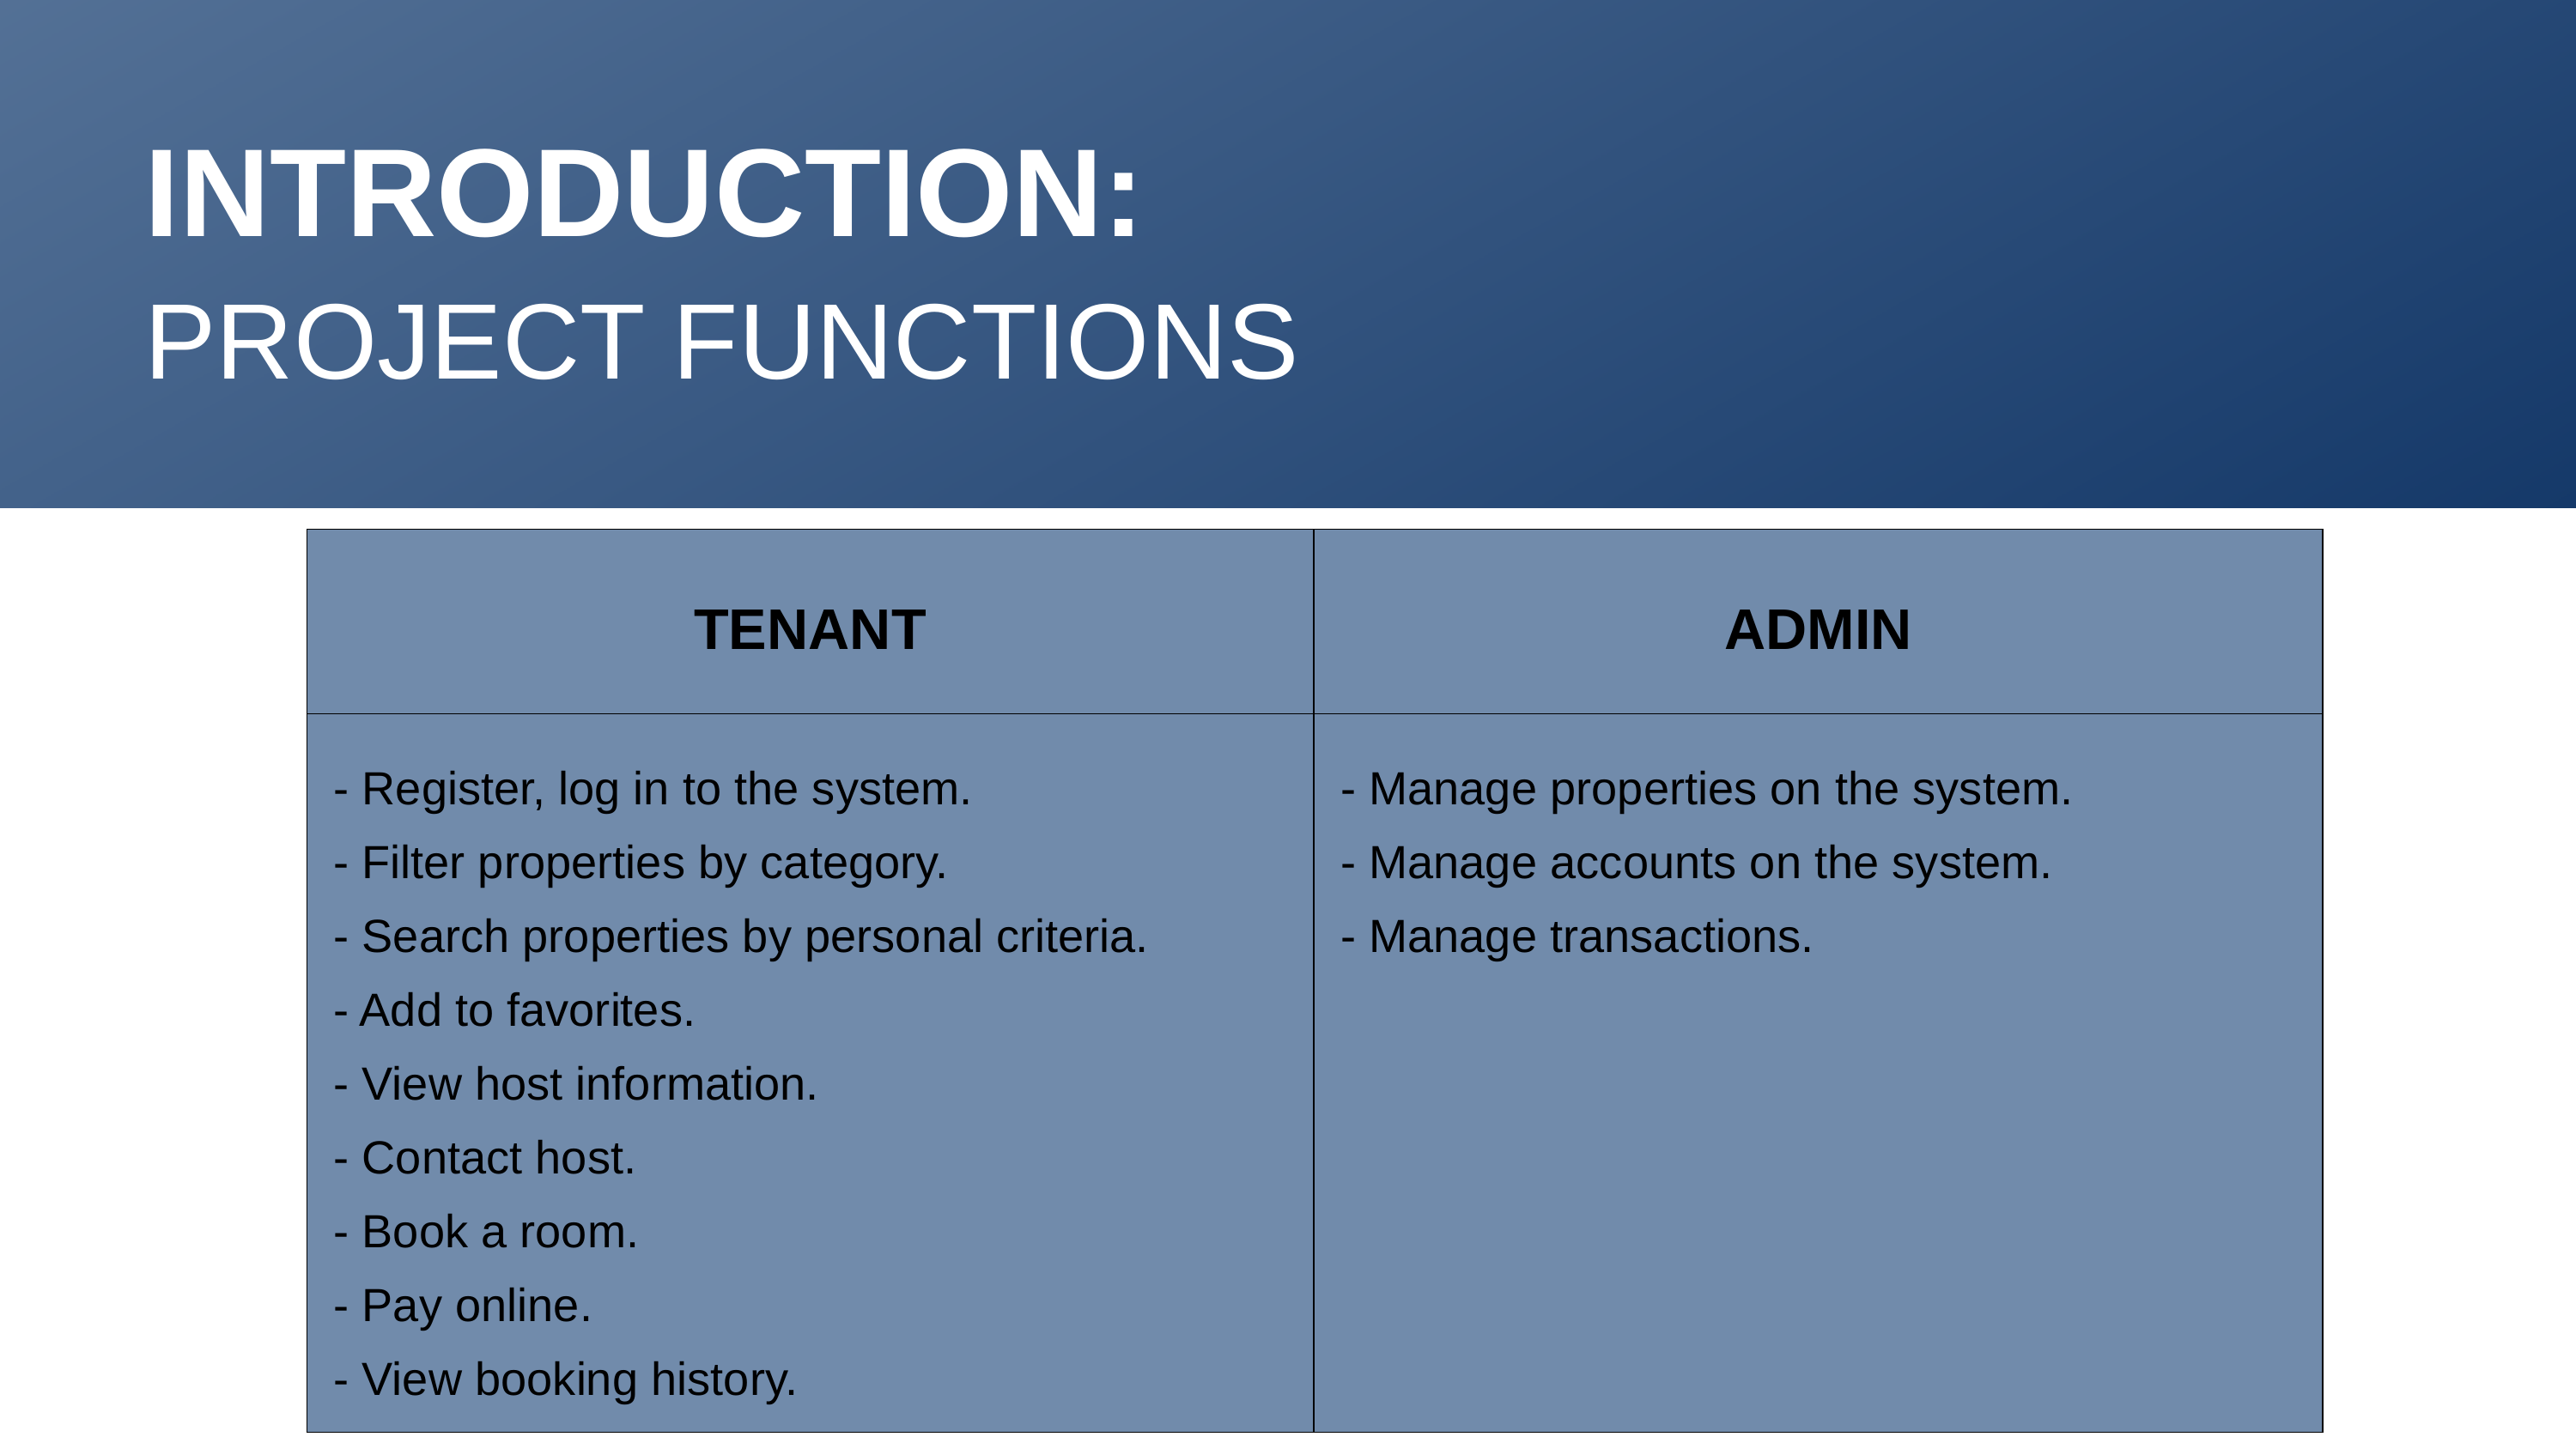

INTRODUCTION:
PROJECT FUNCTIONS
| TENANT | ADMIN |
| --- | --- |
| - Register, log in to the system. - Filter properties by category. - Search properties by personal criteria. - Add to favorites. - View host information. - Contact host. - Book a room. - Pay online. - View booking history. | - Manage properties on the system. - Manage accounts on the system. - Manage transactions. |